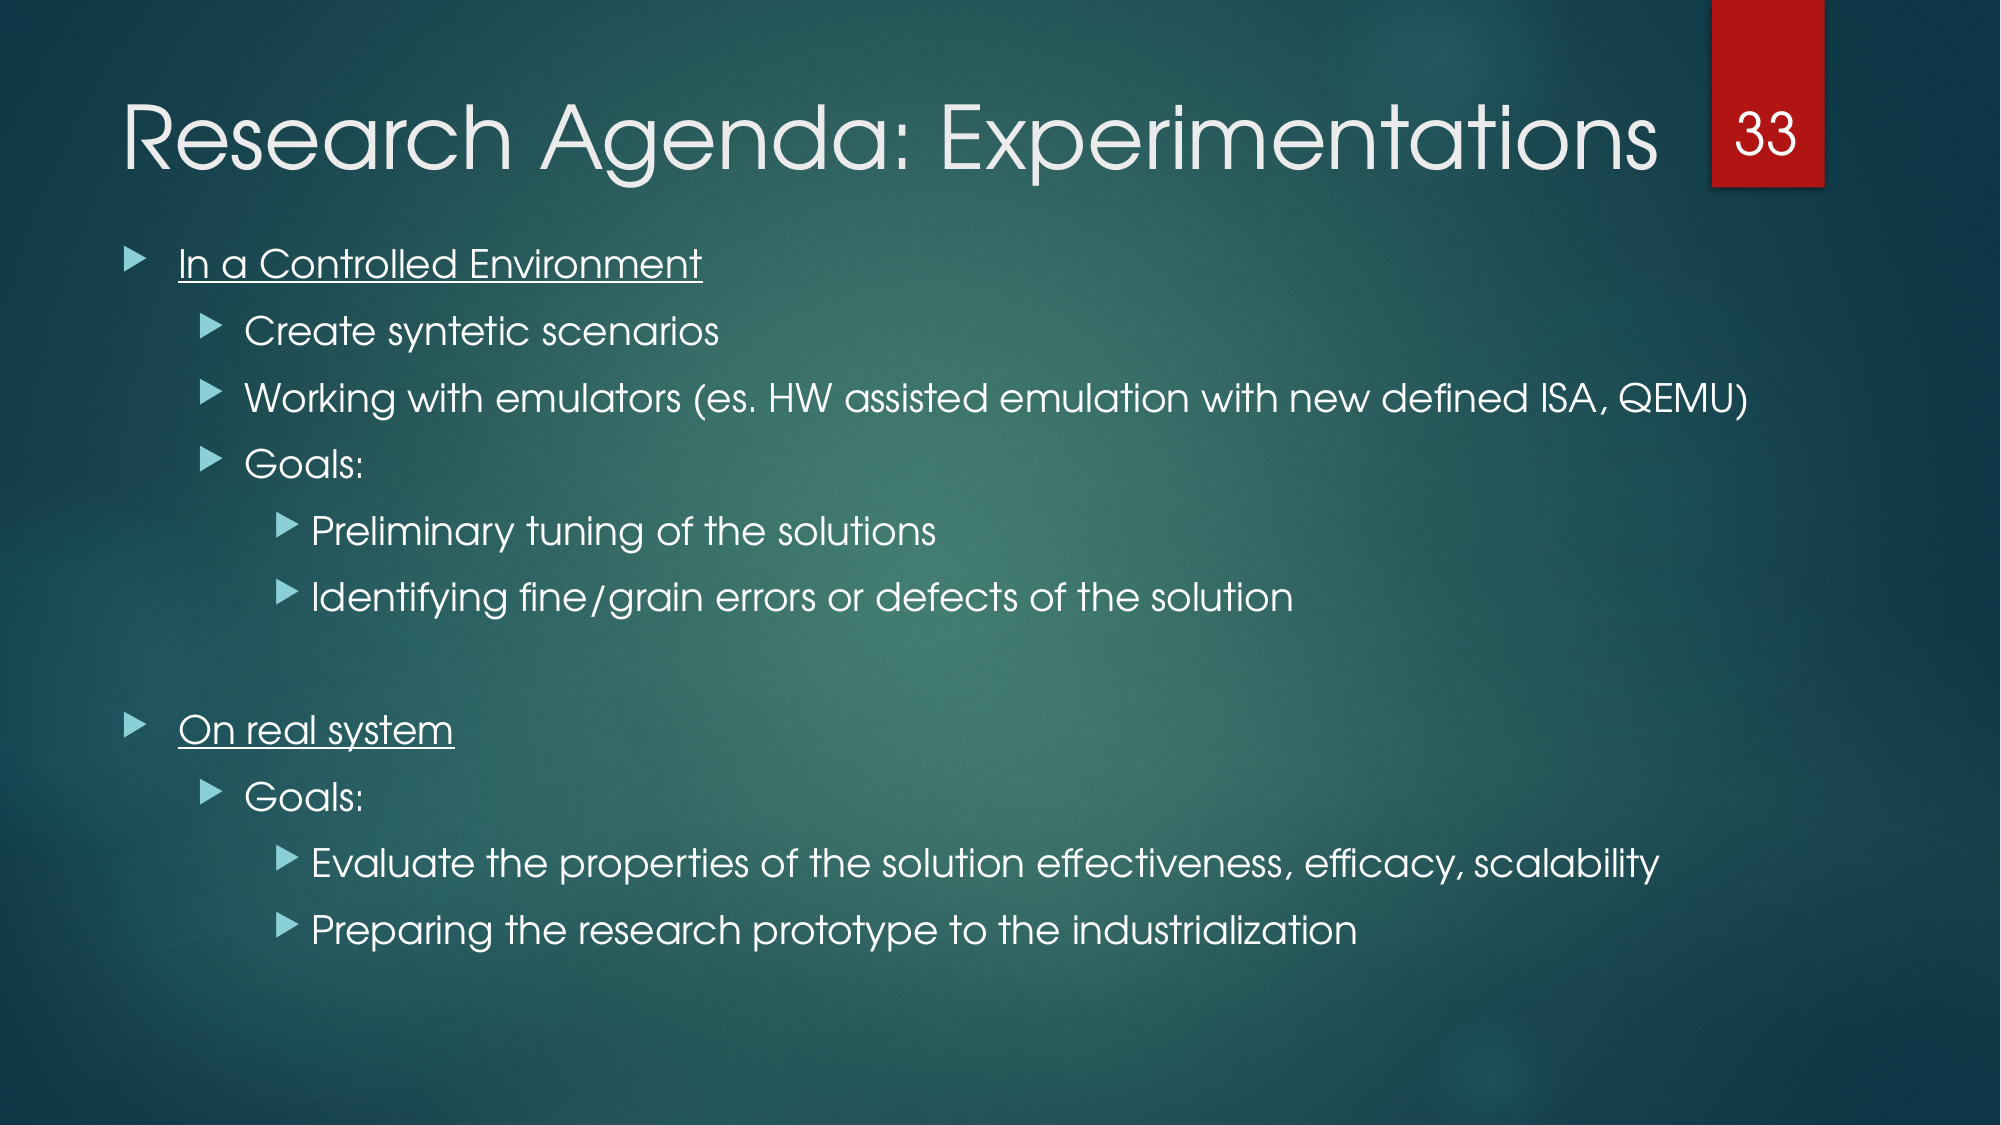

33
# Research Agenda: Experimentations
In a Controlled Environment
Create syntetic scenarios
Working with emulators (es. HW assisted emulation with new defined ISA, QEMU)
Goals:
Preliminary tuning of the solutions
Identifying fine/grain errors or defects of the solution

On real system
Goals:
Evaluate the properties of the solution effectiveness, efficacy, scalability
Preparing the research prototype to the industrialization